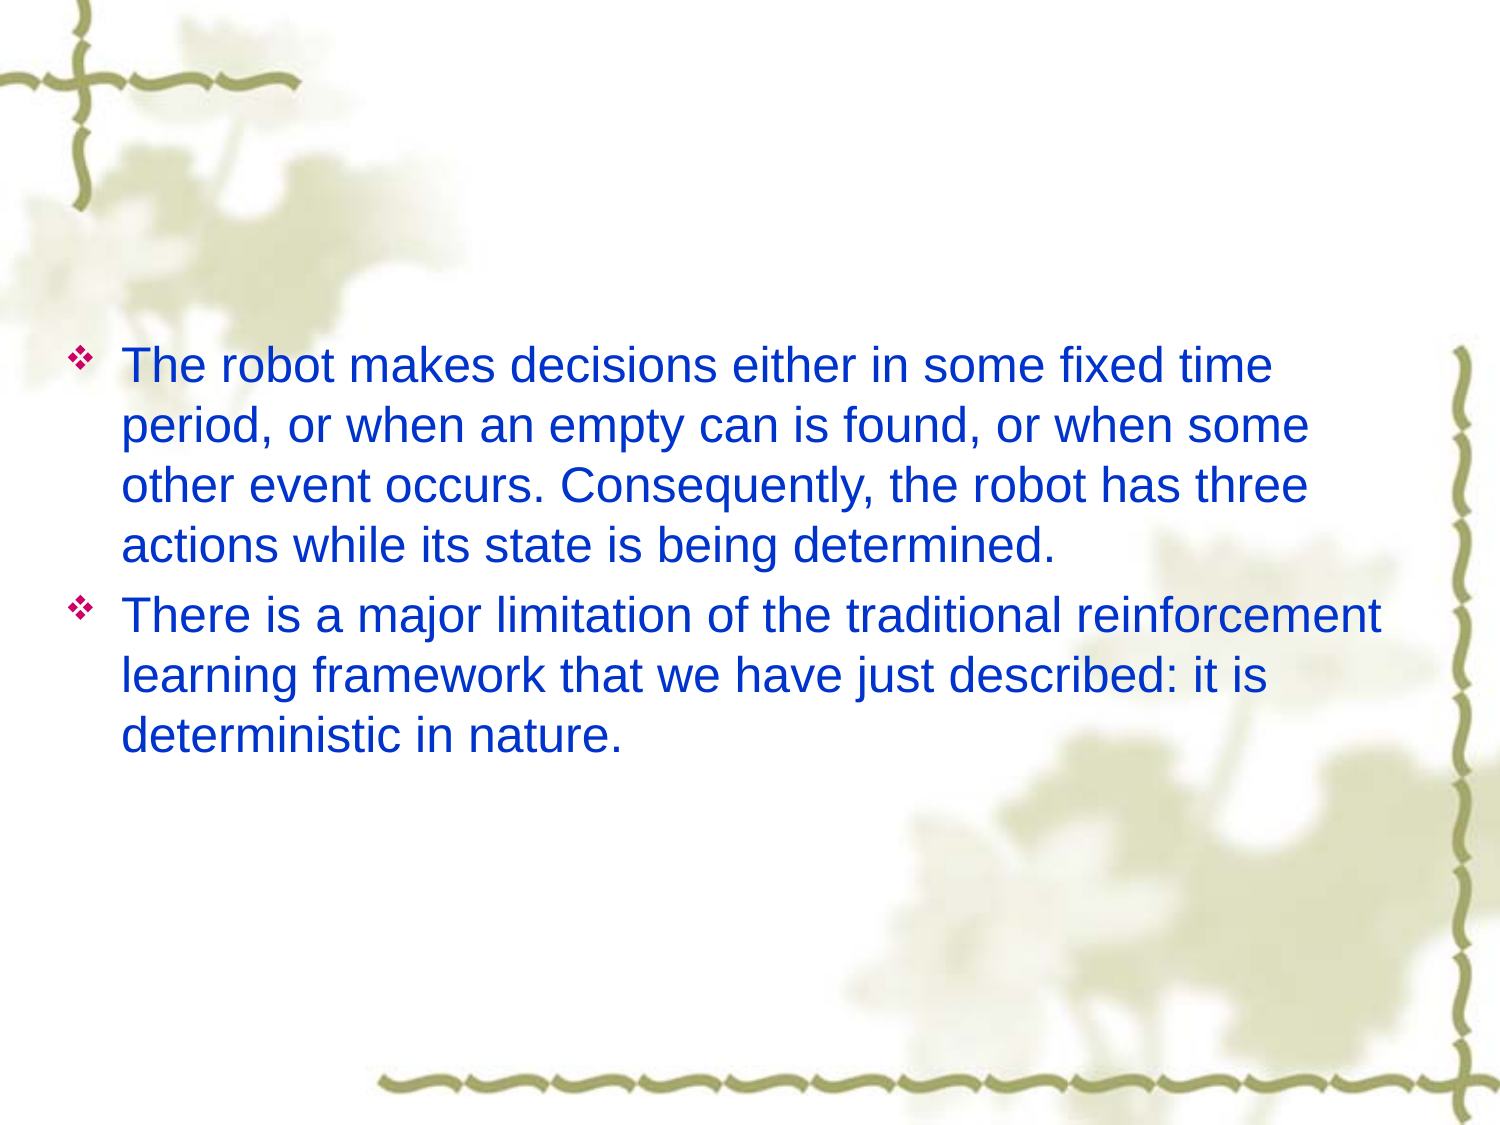

#
The robot makes decisions either in some fixed time period, or when an empty can is found, or when some other event occurs. Consequently, the robot has three actions while its state is being determined.
There is a major limitation of the traditional reinforcement learning framework that we have just described: it is deterministic in nature.